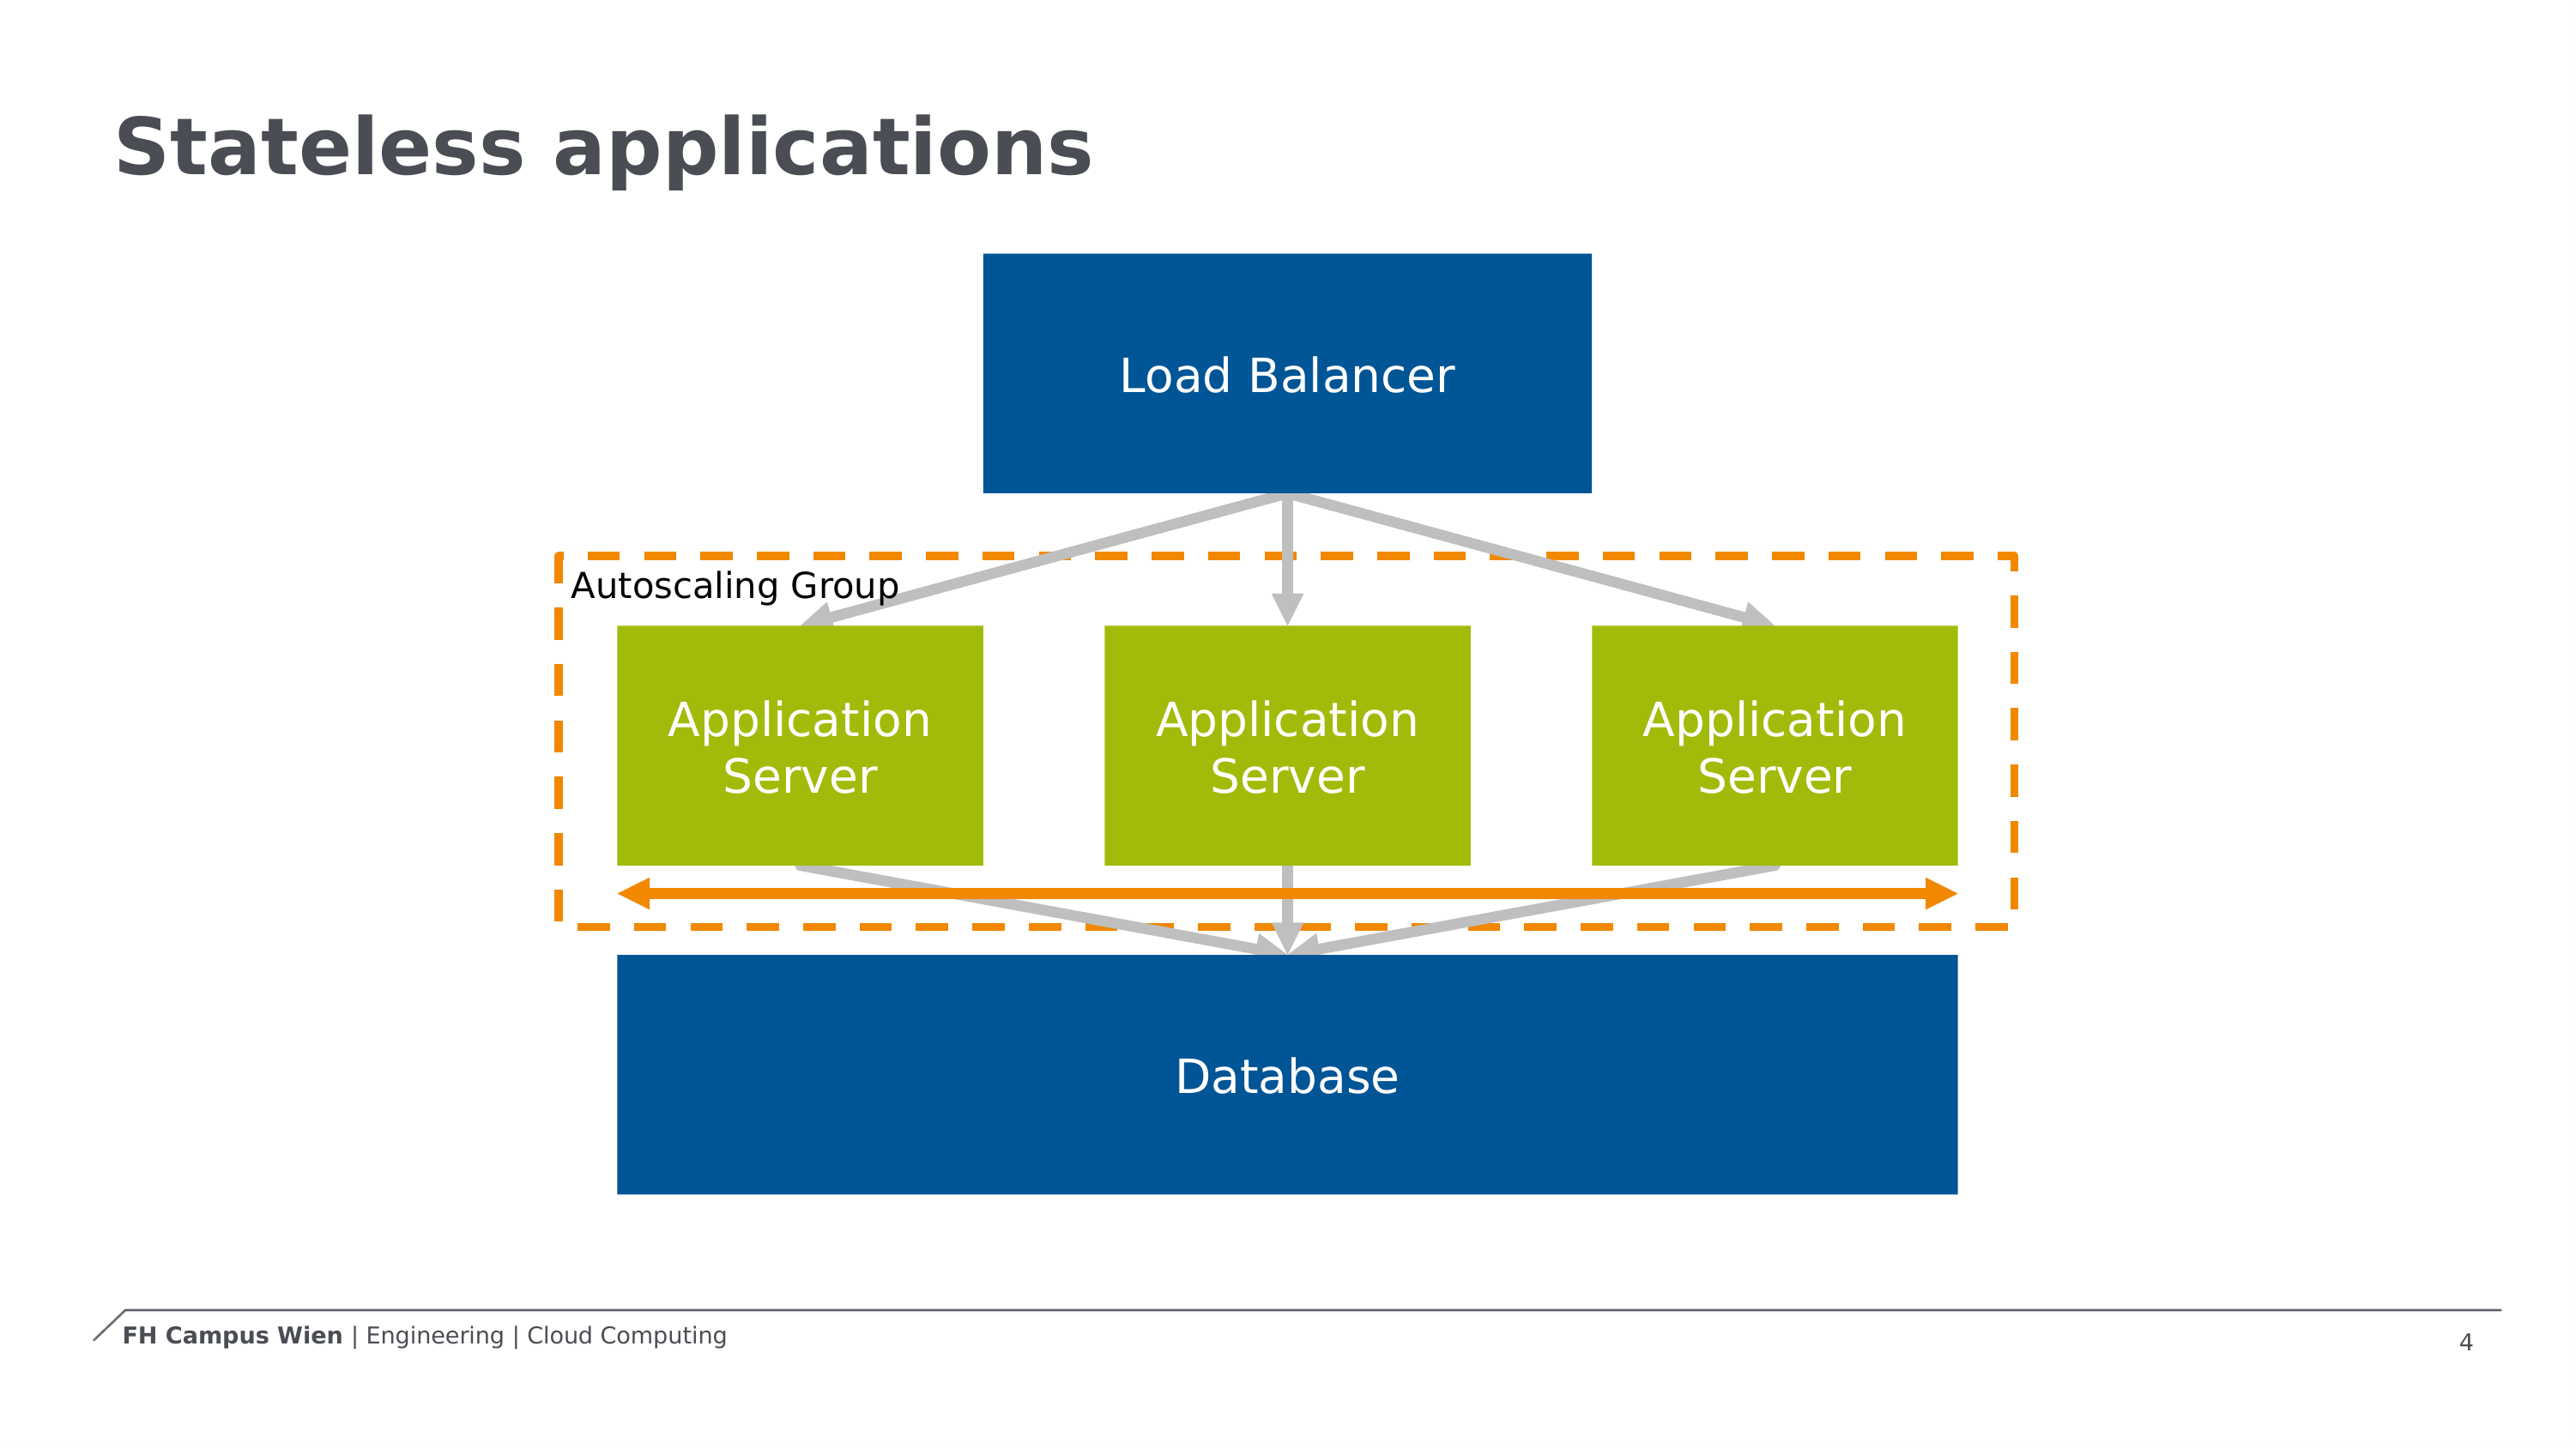

# Stateless applications
Load Balancer

Autoscaling Group
Application Server
Application Server
Application Server
Database